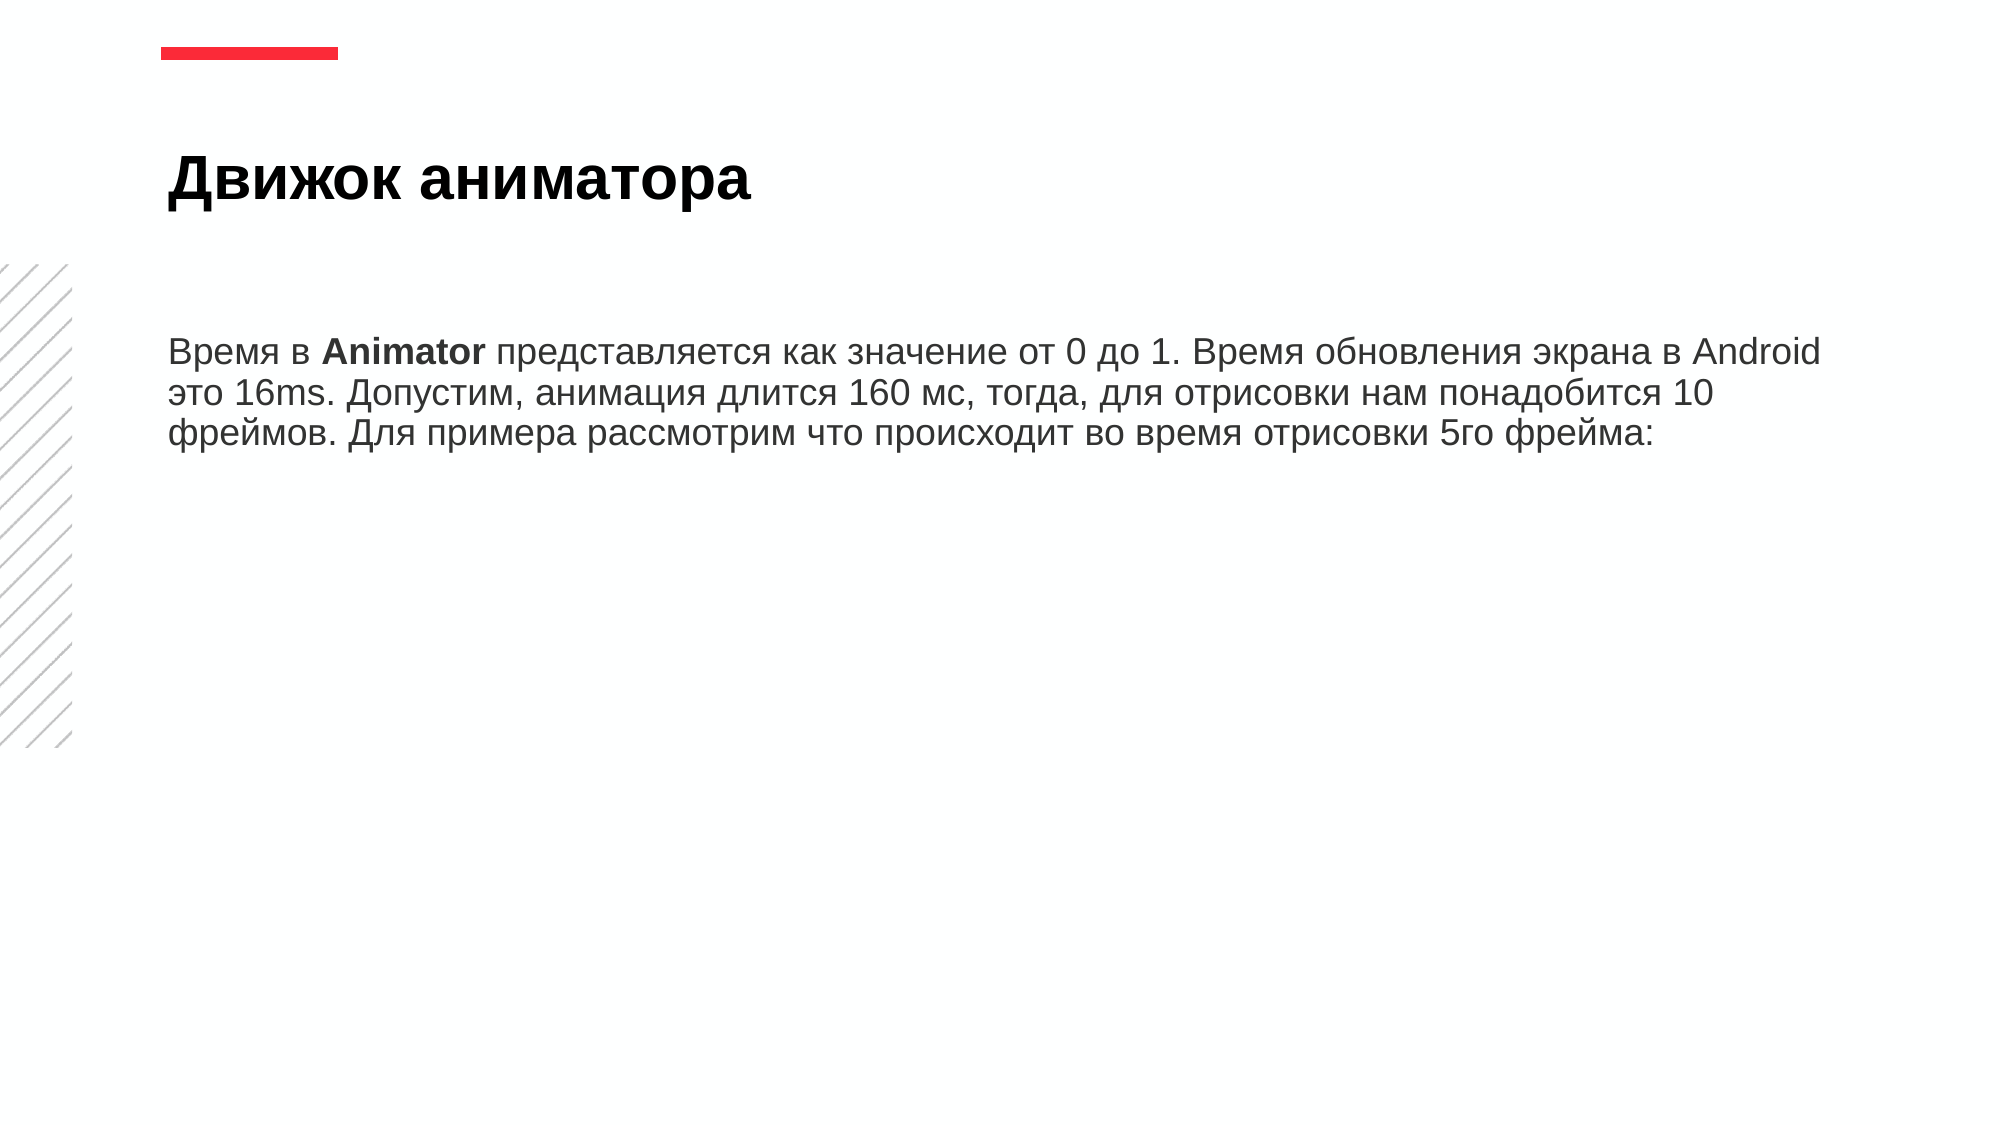

Движок аниматора
Время в Animator представляется как значение от 0 до 1. Время обновления экрана в Android это 16ms. Допустим, анимация длится 160 мс, тогда, для отрисовки нам понадобится 10 фреймов. Для примера рассмотрим что происходит во время отрисовки 5го фрейма:
40